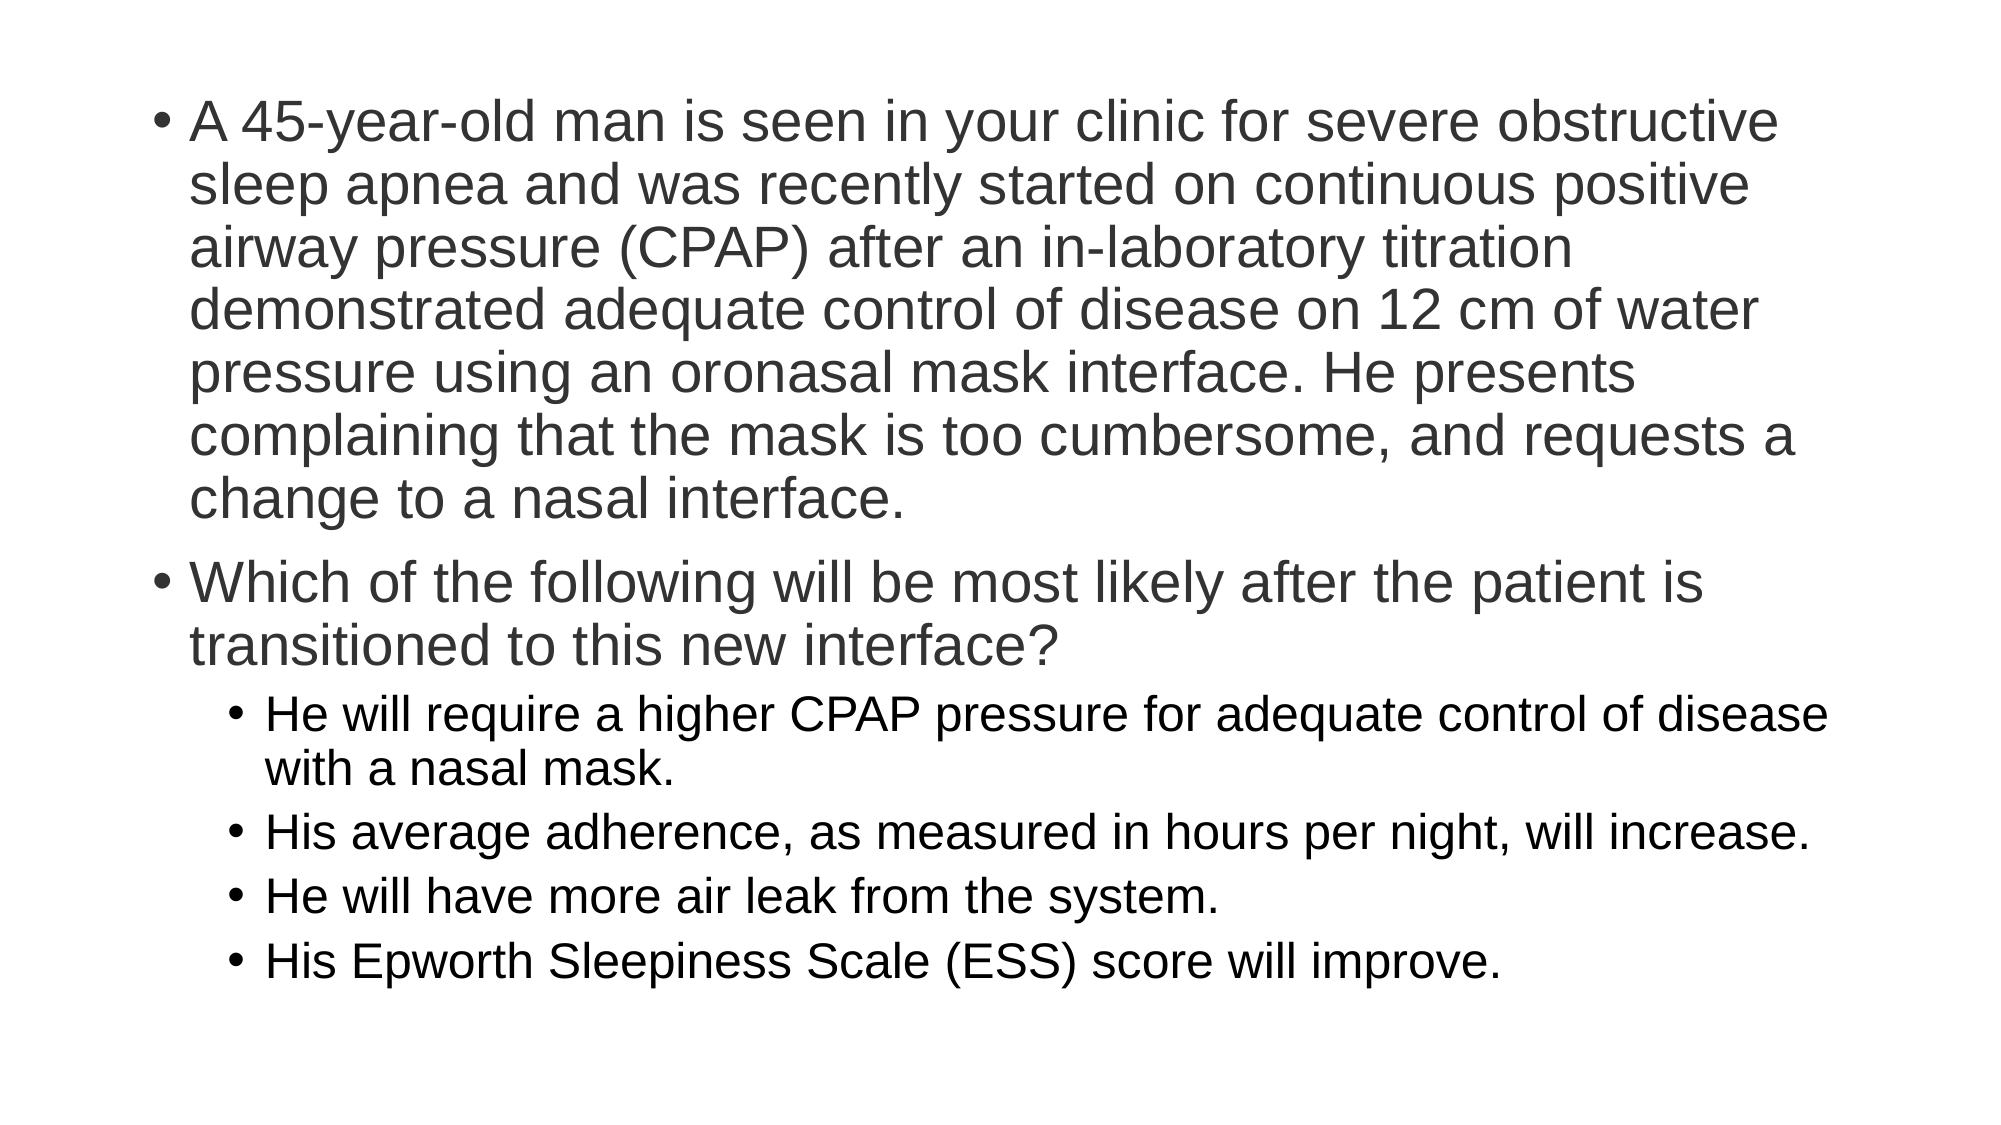

A 45-year-old man is seen in your clinic for severe obstructive sleep apnea and was recently started on continuous positive airway pressure (CPAP) after an in-laboratory titration demonstrated adequate control of disease on 12 cm of water pressure using an oronasal mask interface. He presents complaining that the mask is too cumbersome, and requests a change to a nasal interface.
Which of the following will be most likely after the patient is transitioned to this new interface?
He will require a higher CPAP pressure for adequate control of disease with a nasal mask.
His average adherence, as measured in hours per night, will increase.
He will have more air leak from the system.
His Epworth Sleepiness Scale (ESS) score will improve.